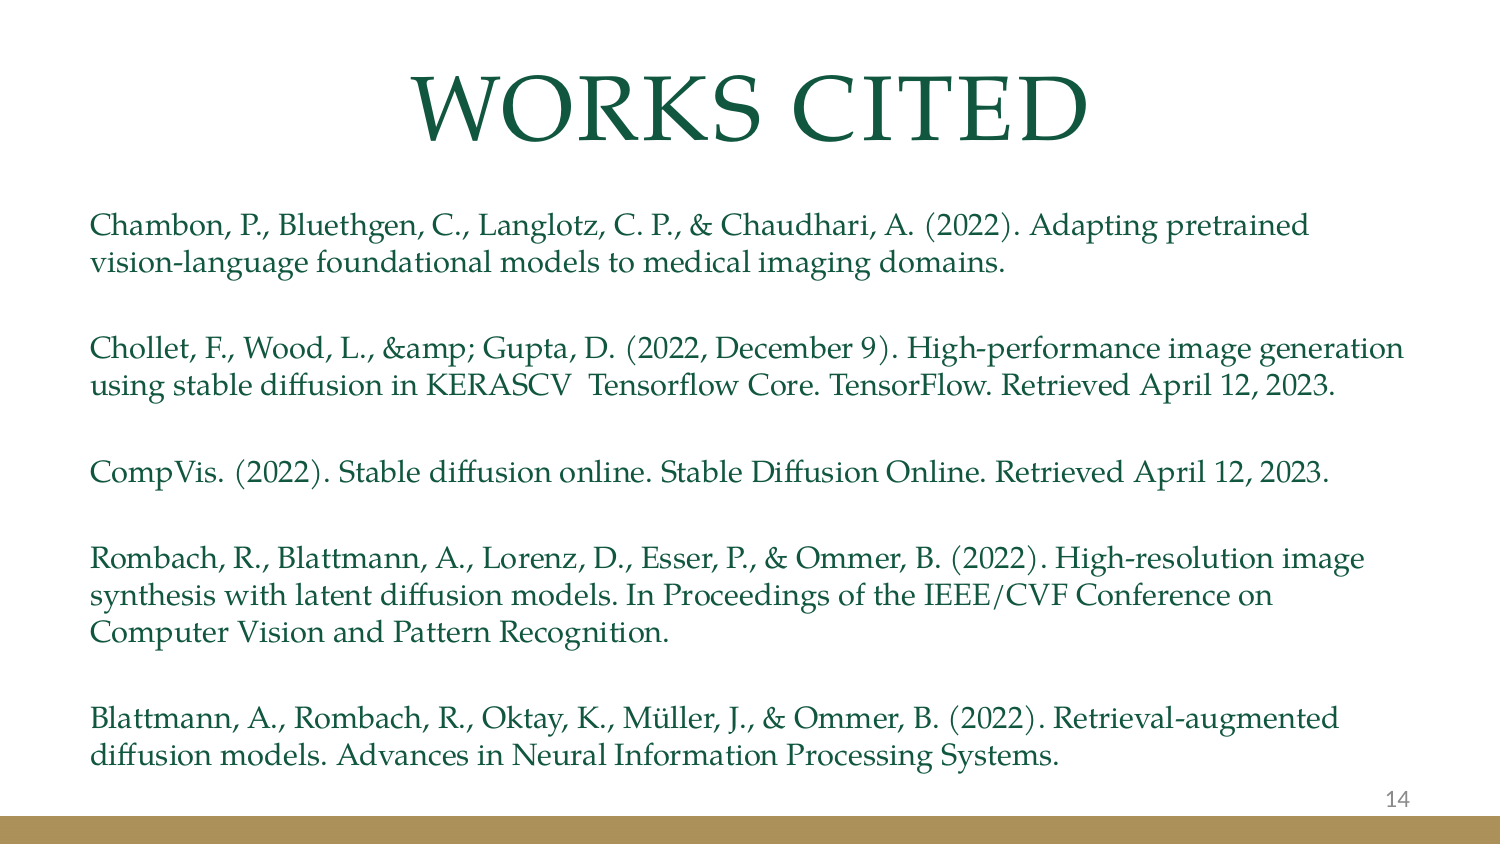

# Works Cited
Chambon, P., Bluethgen, C., Langlotz, C. P., & Chaudhari, A. (2022). Adapting pretrained vision-language foundational models to medical imaging domains.

Chollet, F., Wood, L., &amp; Gupta, D. (2022, December 9). High-performance image generation using stable diffusion in KERASCV  Tensorflow Core. TensorFlow. Retrieved April 12, 2023.

CompVis. (2022). Stable diffusion online. Stable Diffusion Online. Retrieved April 12, 2023.

Rombach, R., Blattmann, A., Lorenz, D., Esser, P., & Ommer, B. (2022). High-resolution image synthesis with latent diffusion models. In Proceedings of the IEEE/CVF Conference on Computer Vision and Pattern Recognition.

Blattmann, A., Rombach, R., Oktay, K., Müller, J., & Ommer, B. (2022). Retrieval-augmented diffusion models. Advances in Neural Information Processing Systems.
14